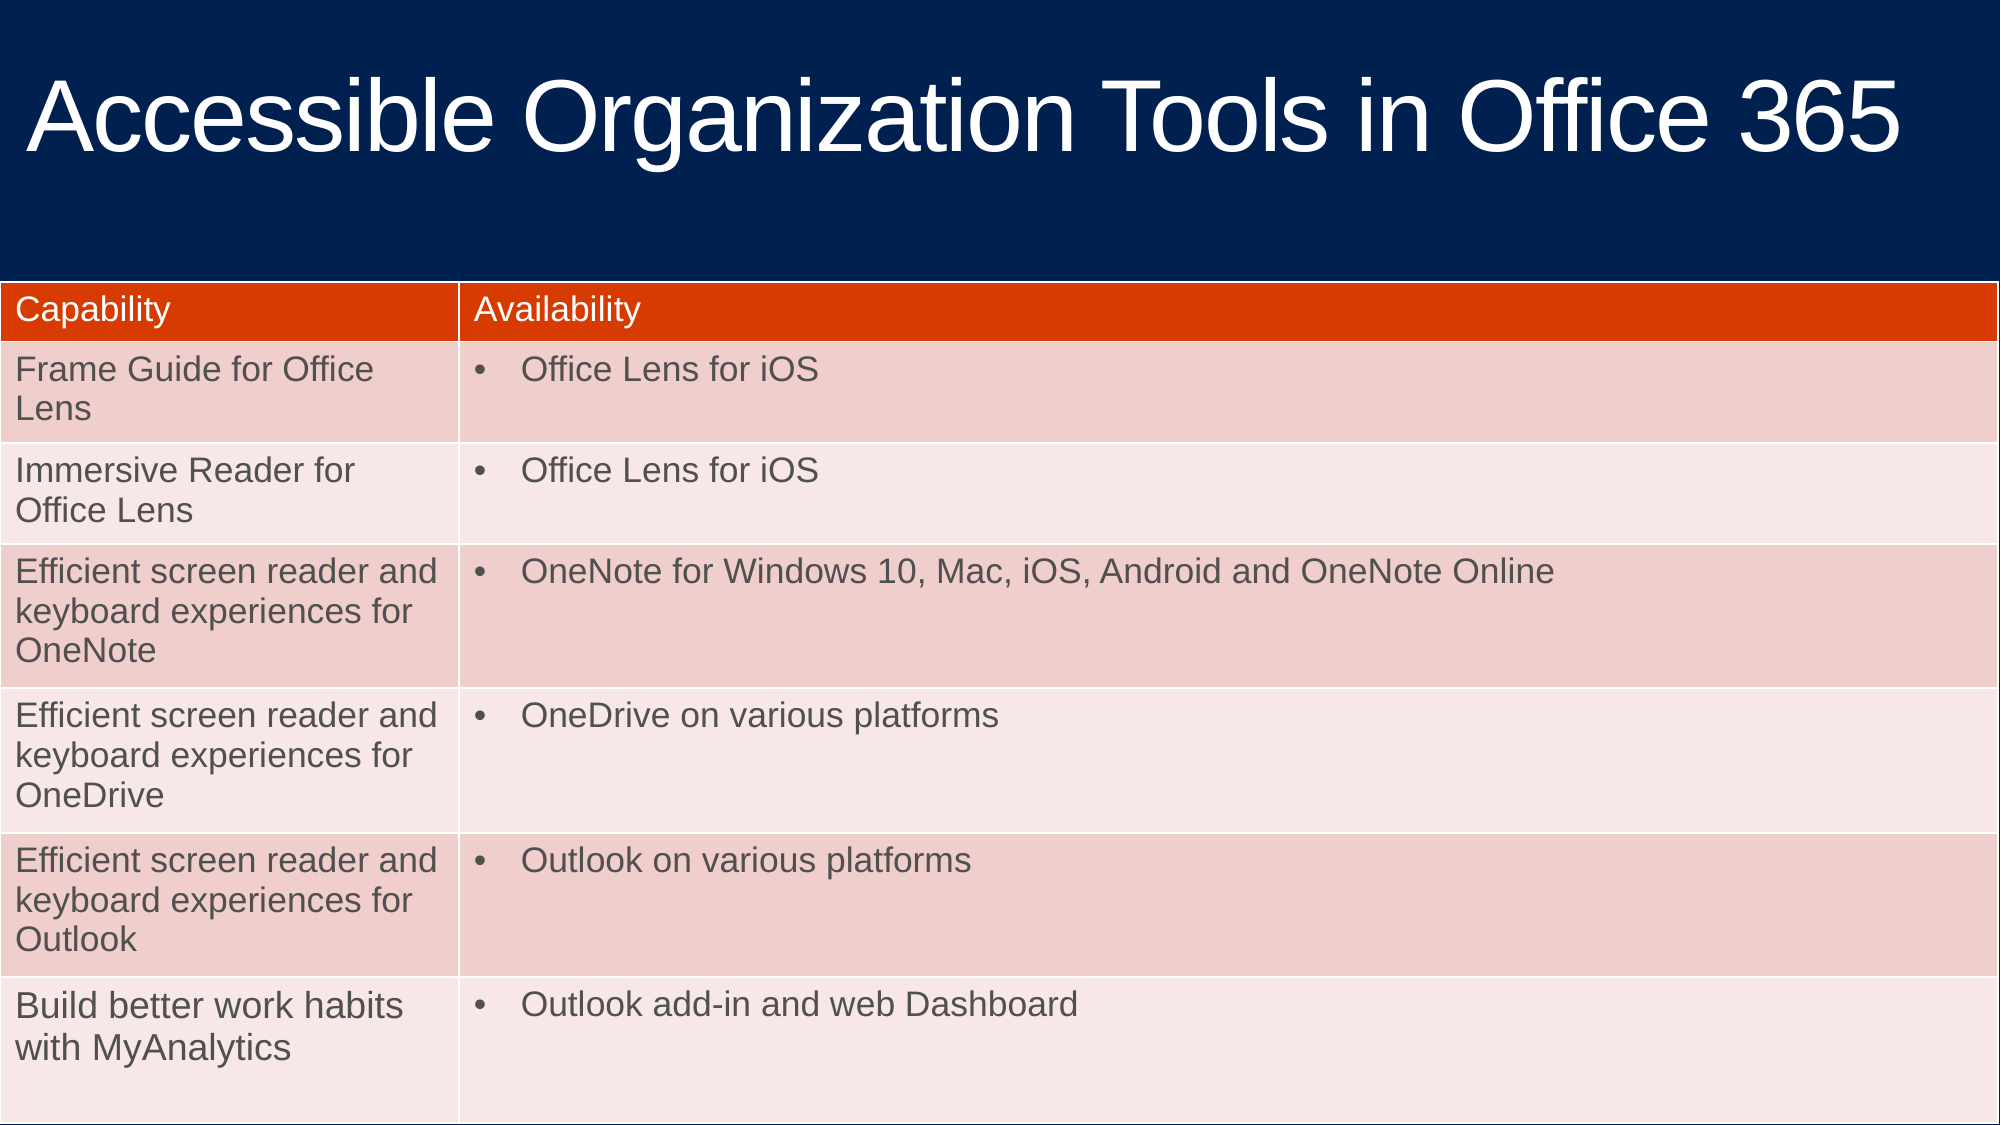

# Accessible Organization Tools in Office 365
| Capability | Availability |
| --- | --- |
| Frame Guide for Office Lens | Office Lens for iOS |
| Immersive Reader for Office Lens | Office Lens for iOS |
| Efficient screen reader and keyboard experiences for OneNote | OneNote for Windows 10, Mac, iOS, Android and OneNote Online |
| Efficient screen reader and keyboard experiences for OneDrive | OneDrive on various platforms |
| Efficient screen reader and keyboard experiences for Outlook | Outlook on various platforms |
| Build better work habits with MyAnalytics | Outlook add-in and web Dashboard |